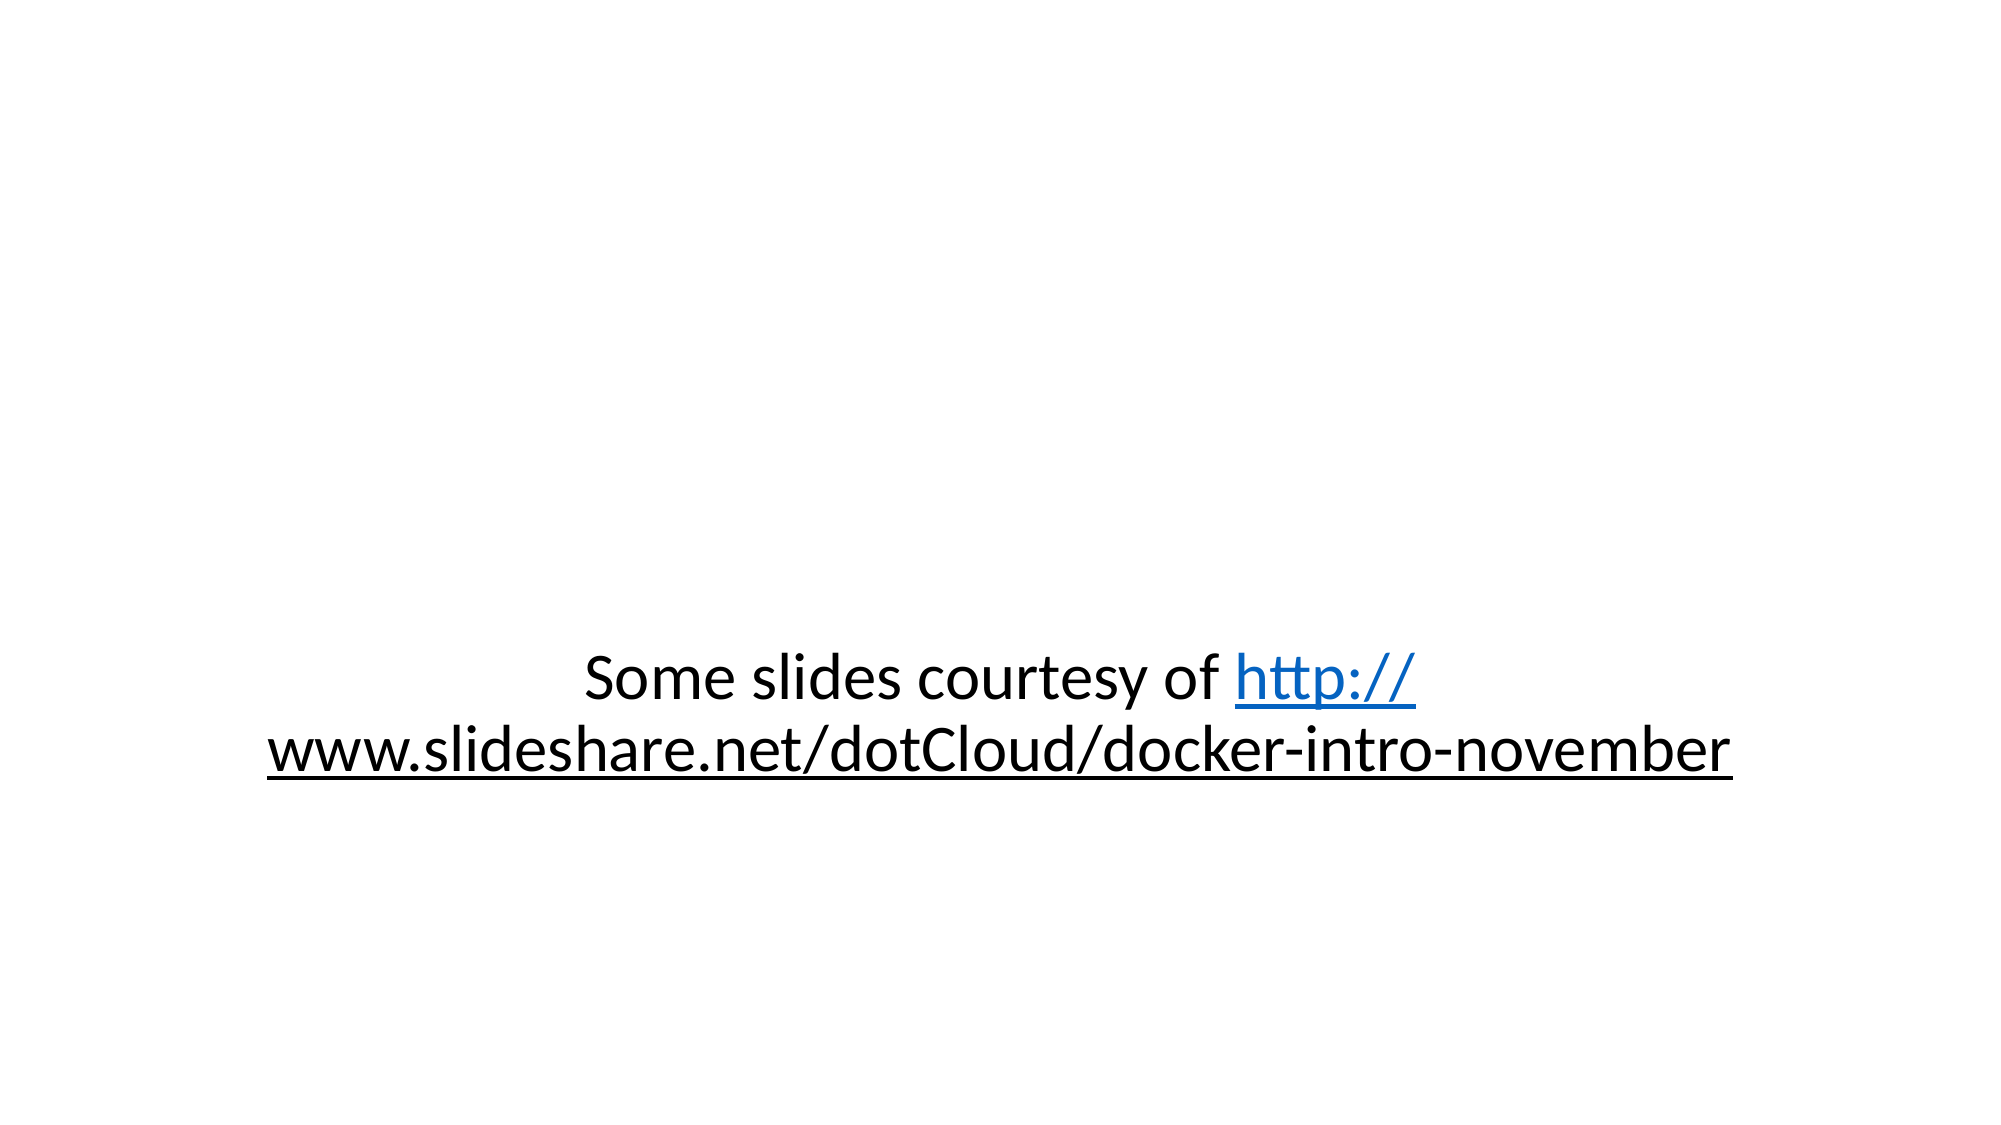

# Docker Big Picture
Some slides courtesy of http://www.slideshare.net/dotCloud/docker-intro-november